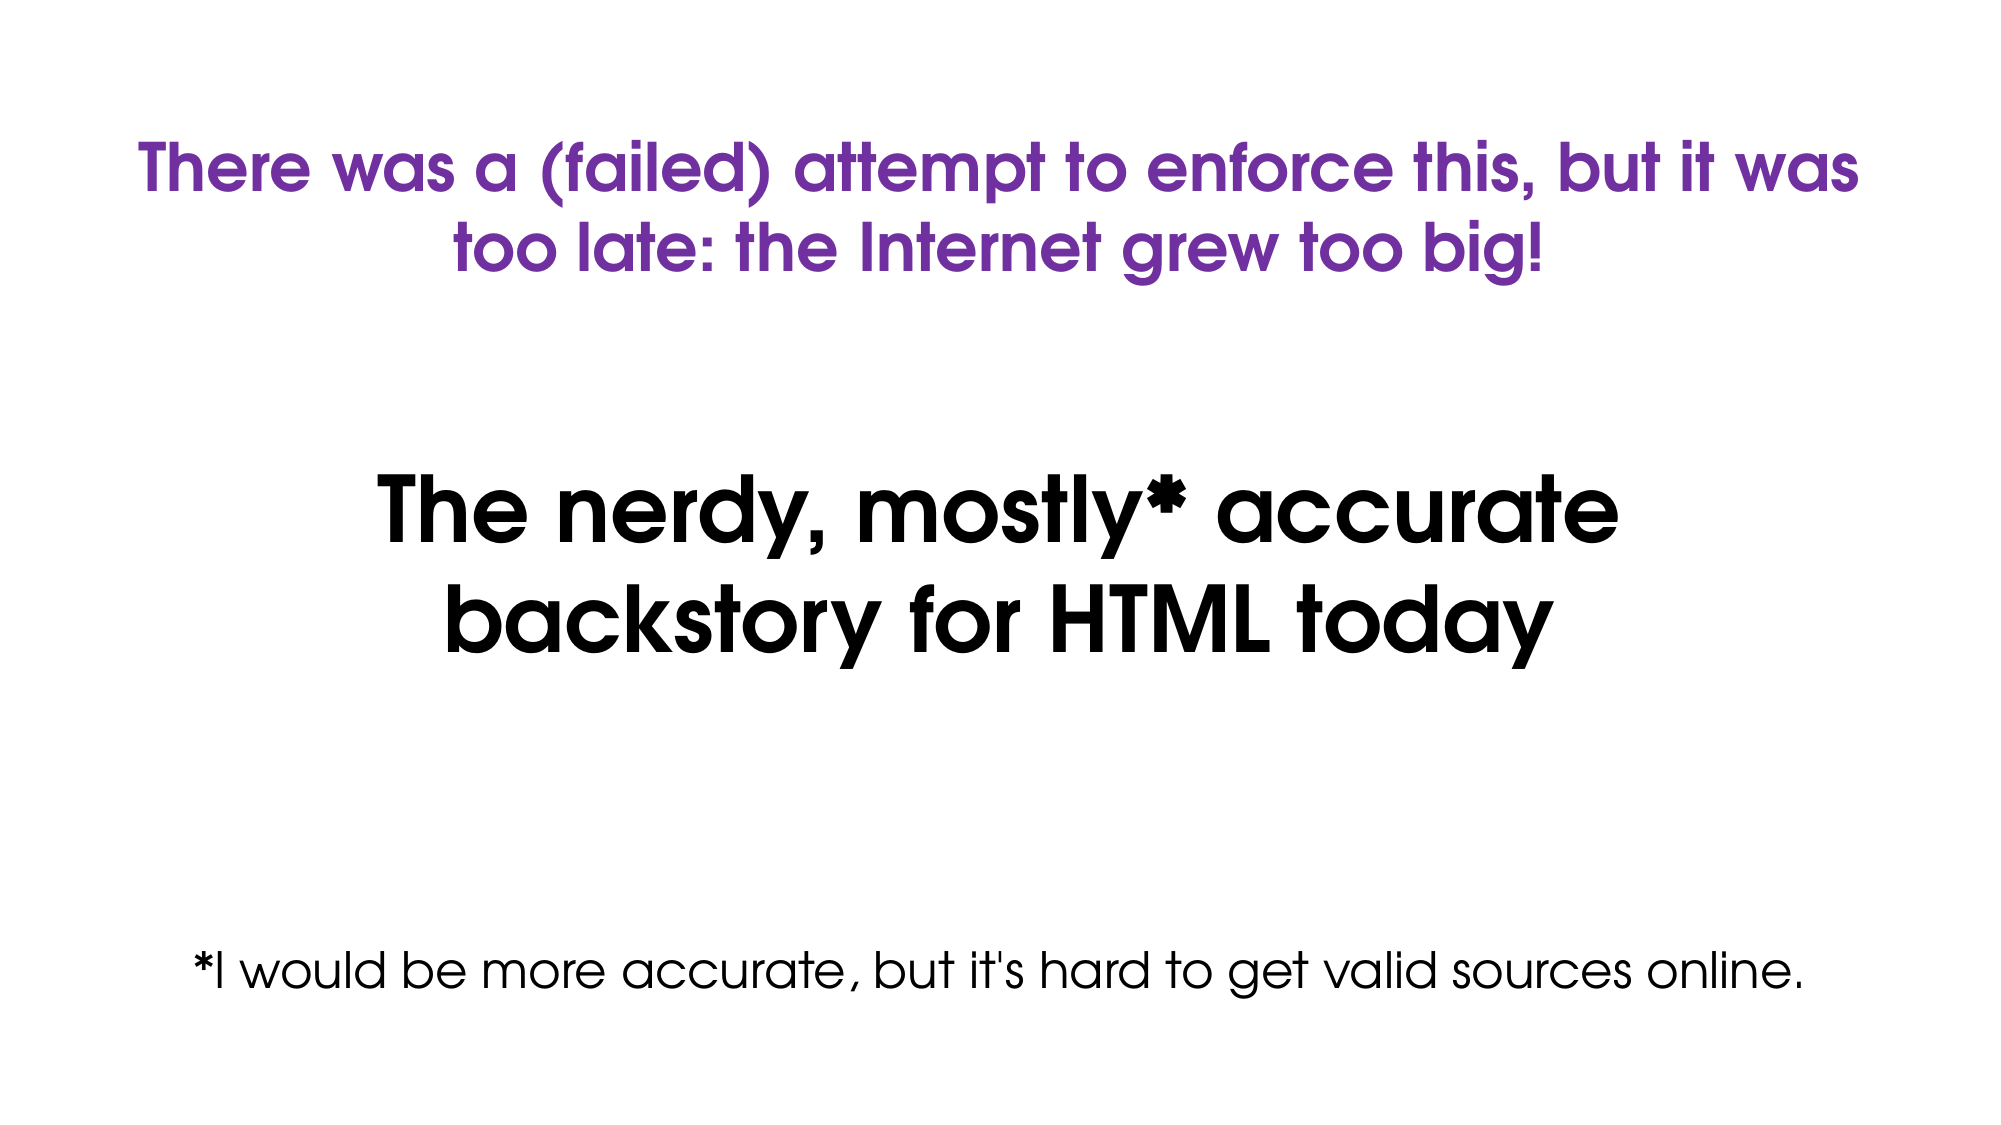

There was a (failed) attempt to enforce this, but it was too late: the Internet grew too big!
The nerdy, mostly* accurate
backstory for HTML today
*I would be more accurate, but it's hard to get valid sources online.